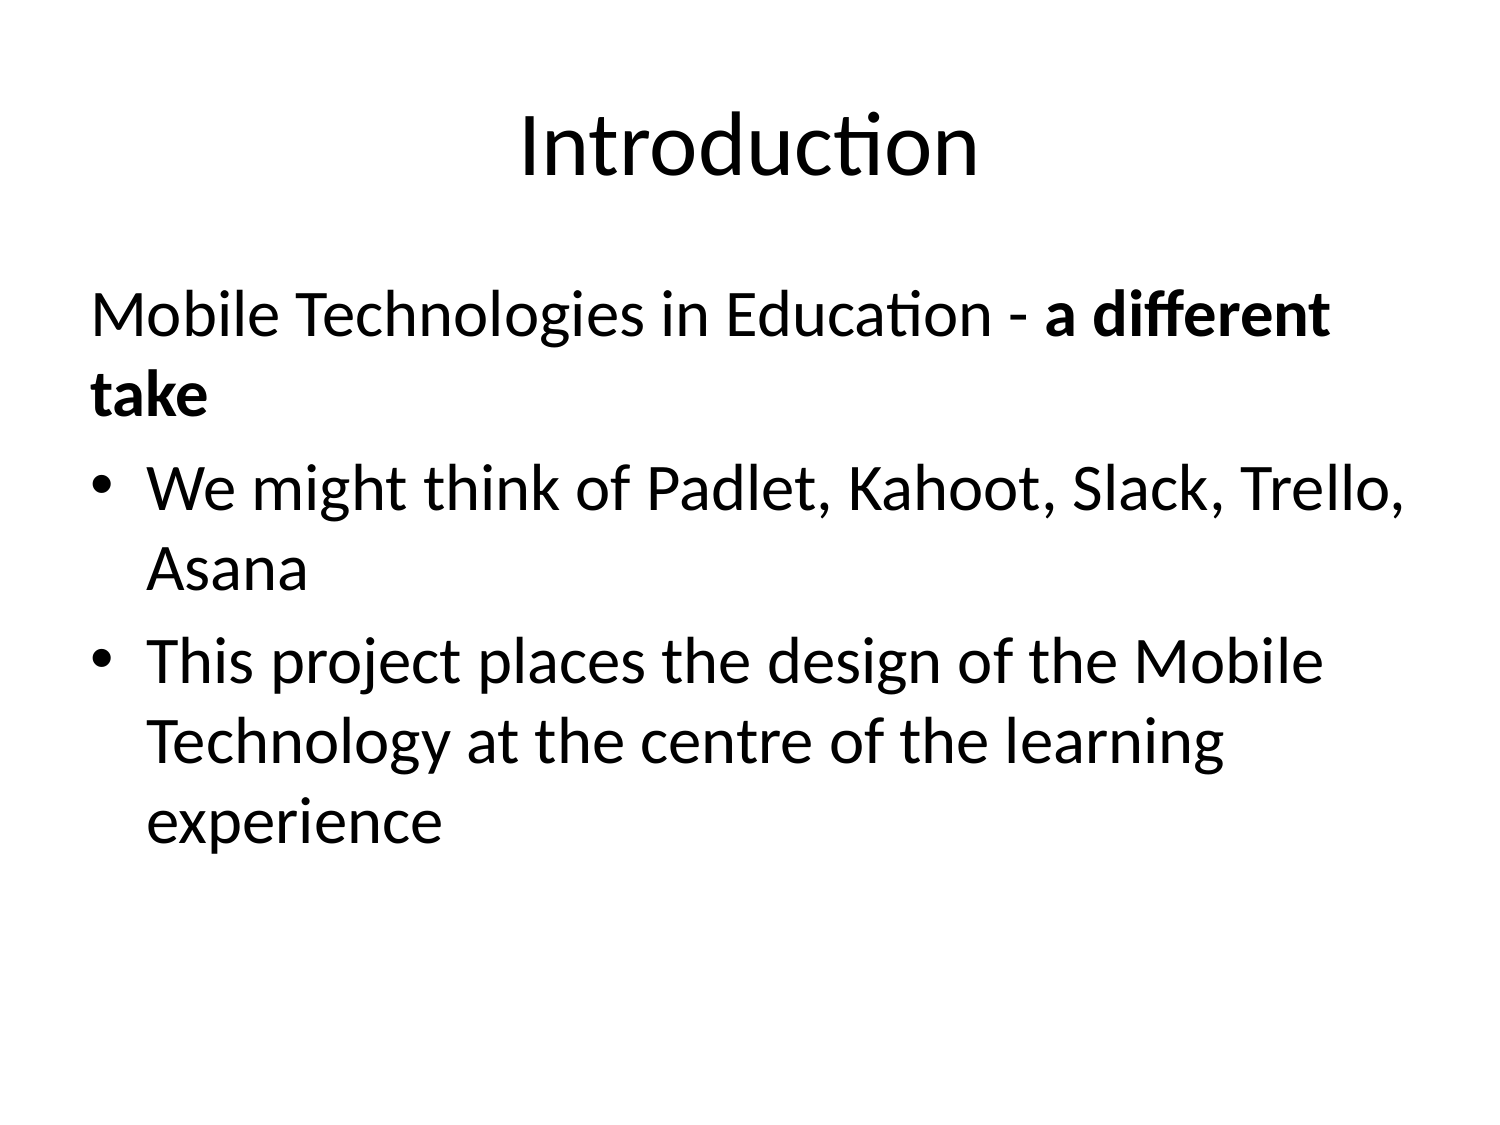

# Introduction
Mobile Technologies in Education - a different take
We might think of Padlet, Kahoot, Slack, Trello, Asana
This project places the design of the Mobile Technology at the centre of the learning experience